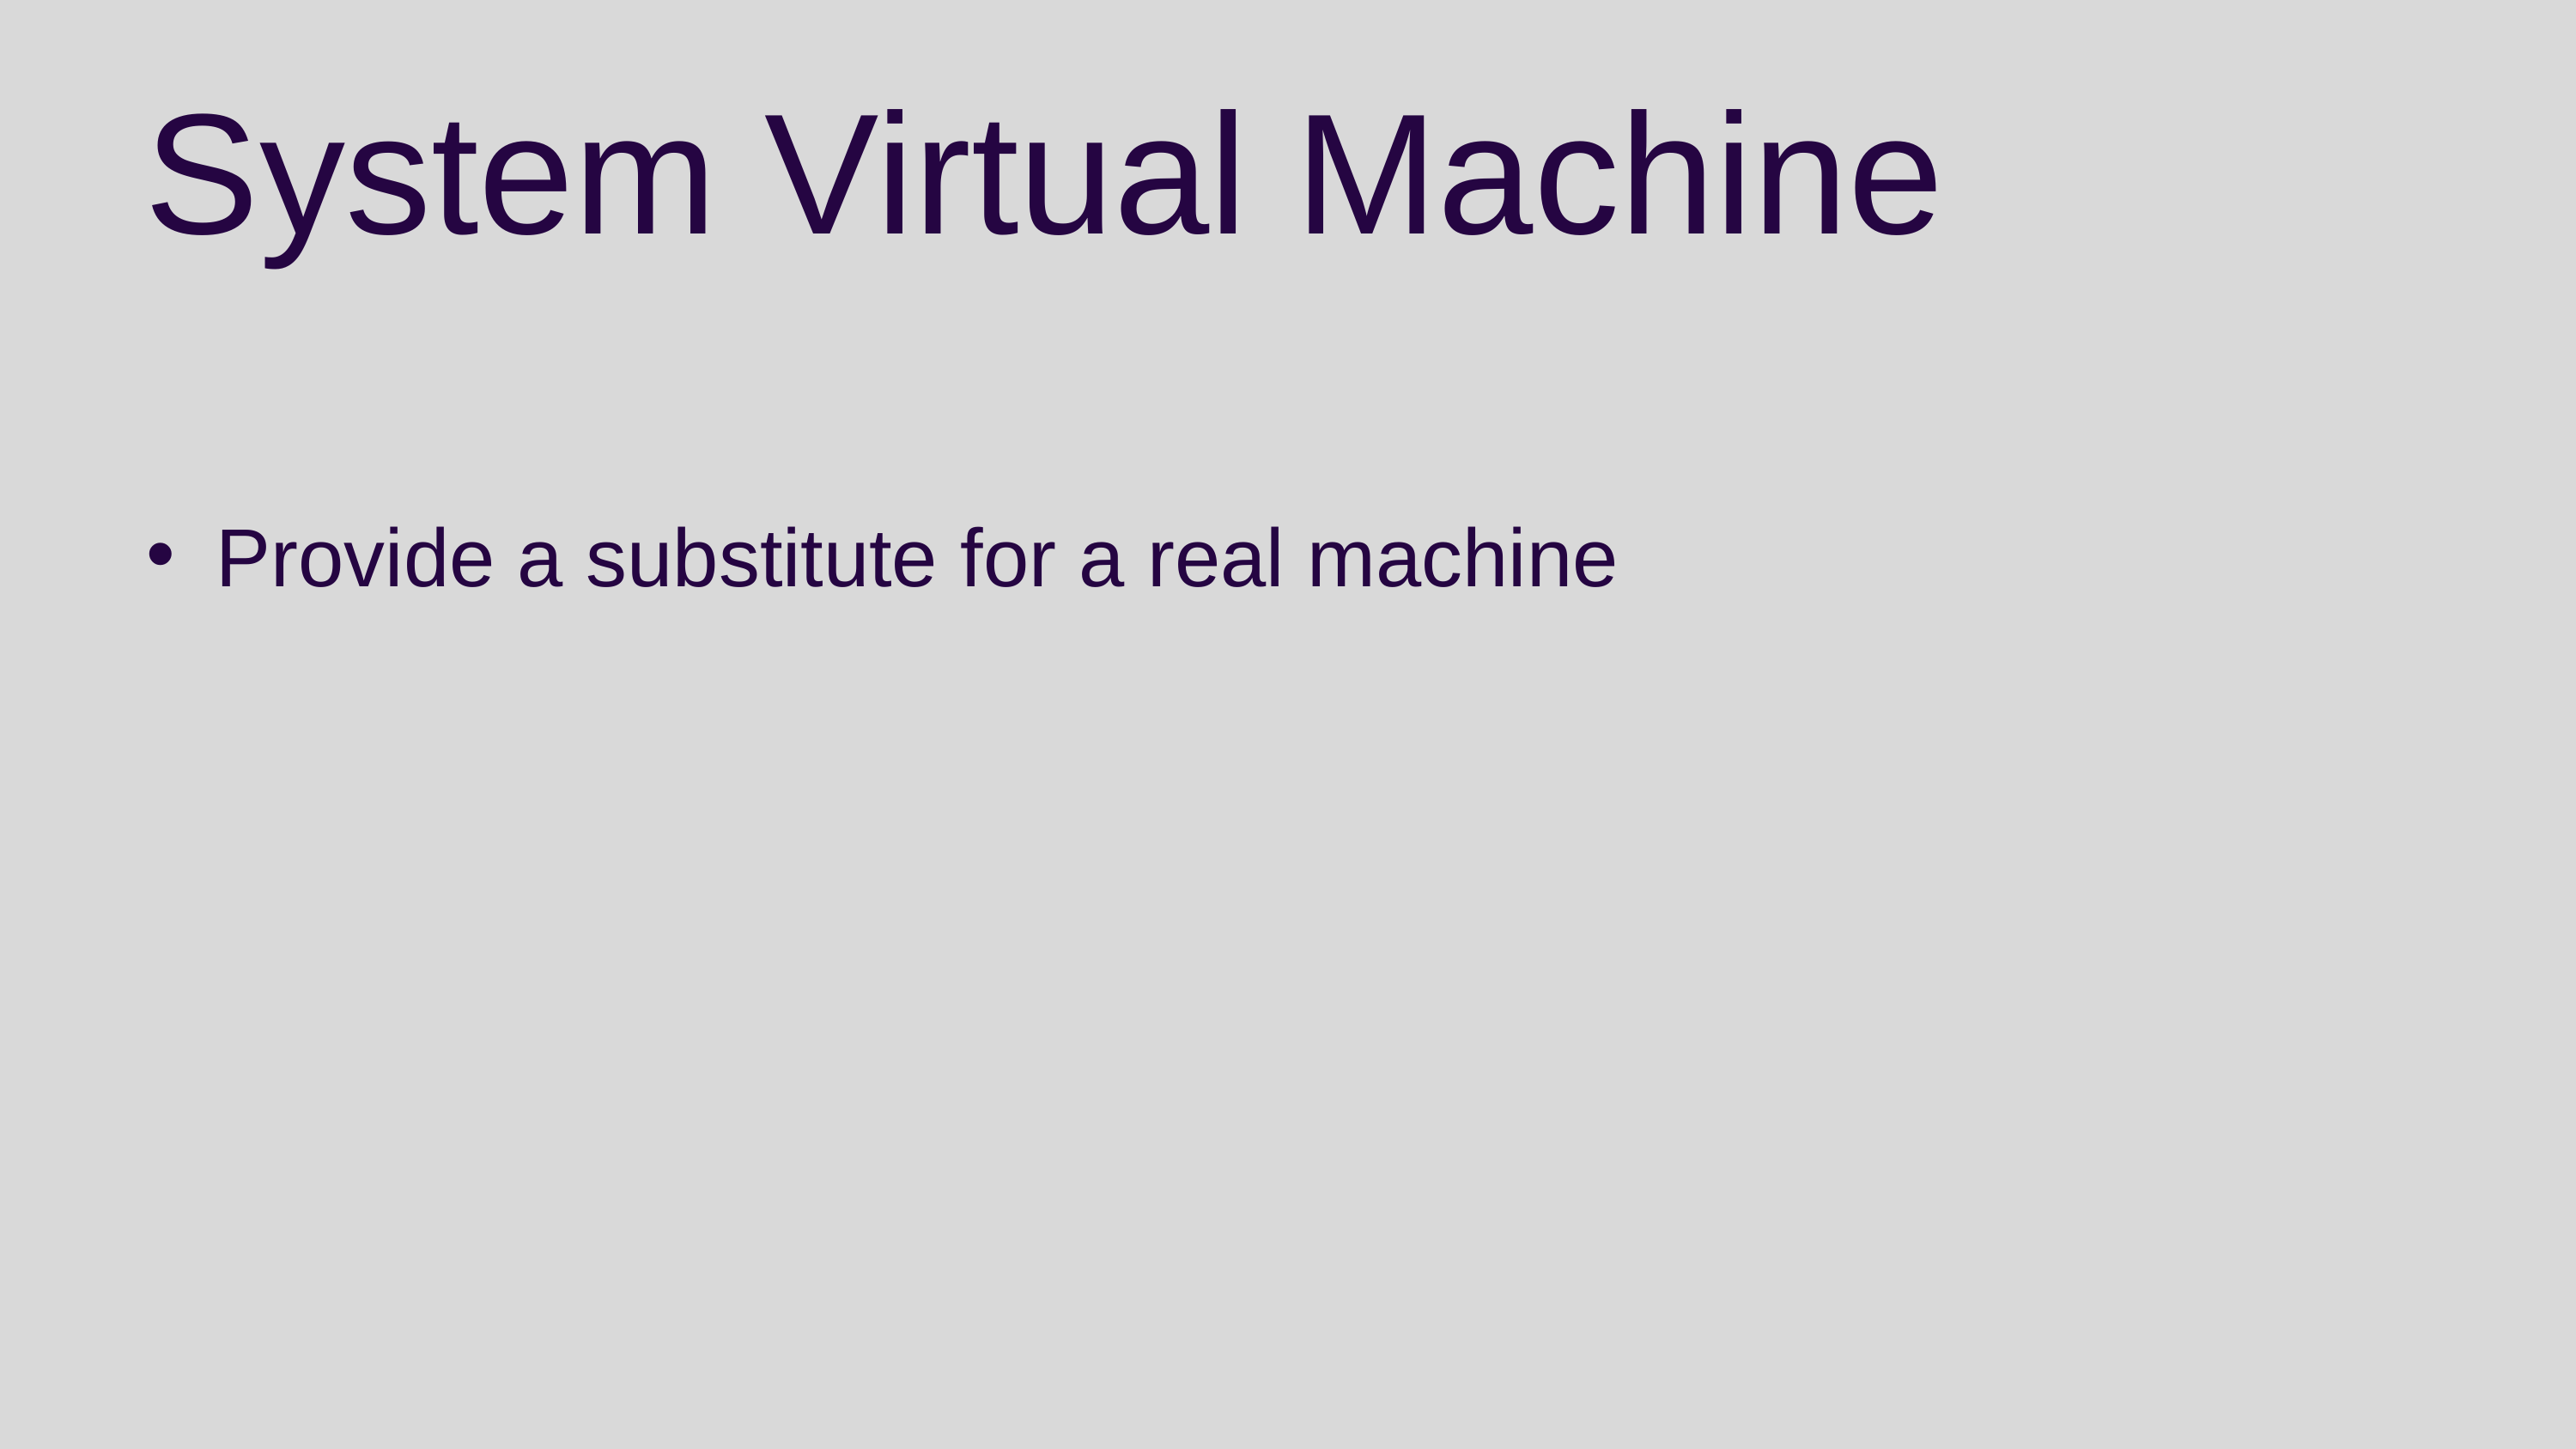

System Virtual Machine
Provide a substitute for a real machine